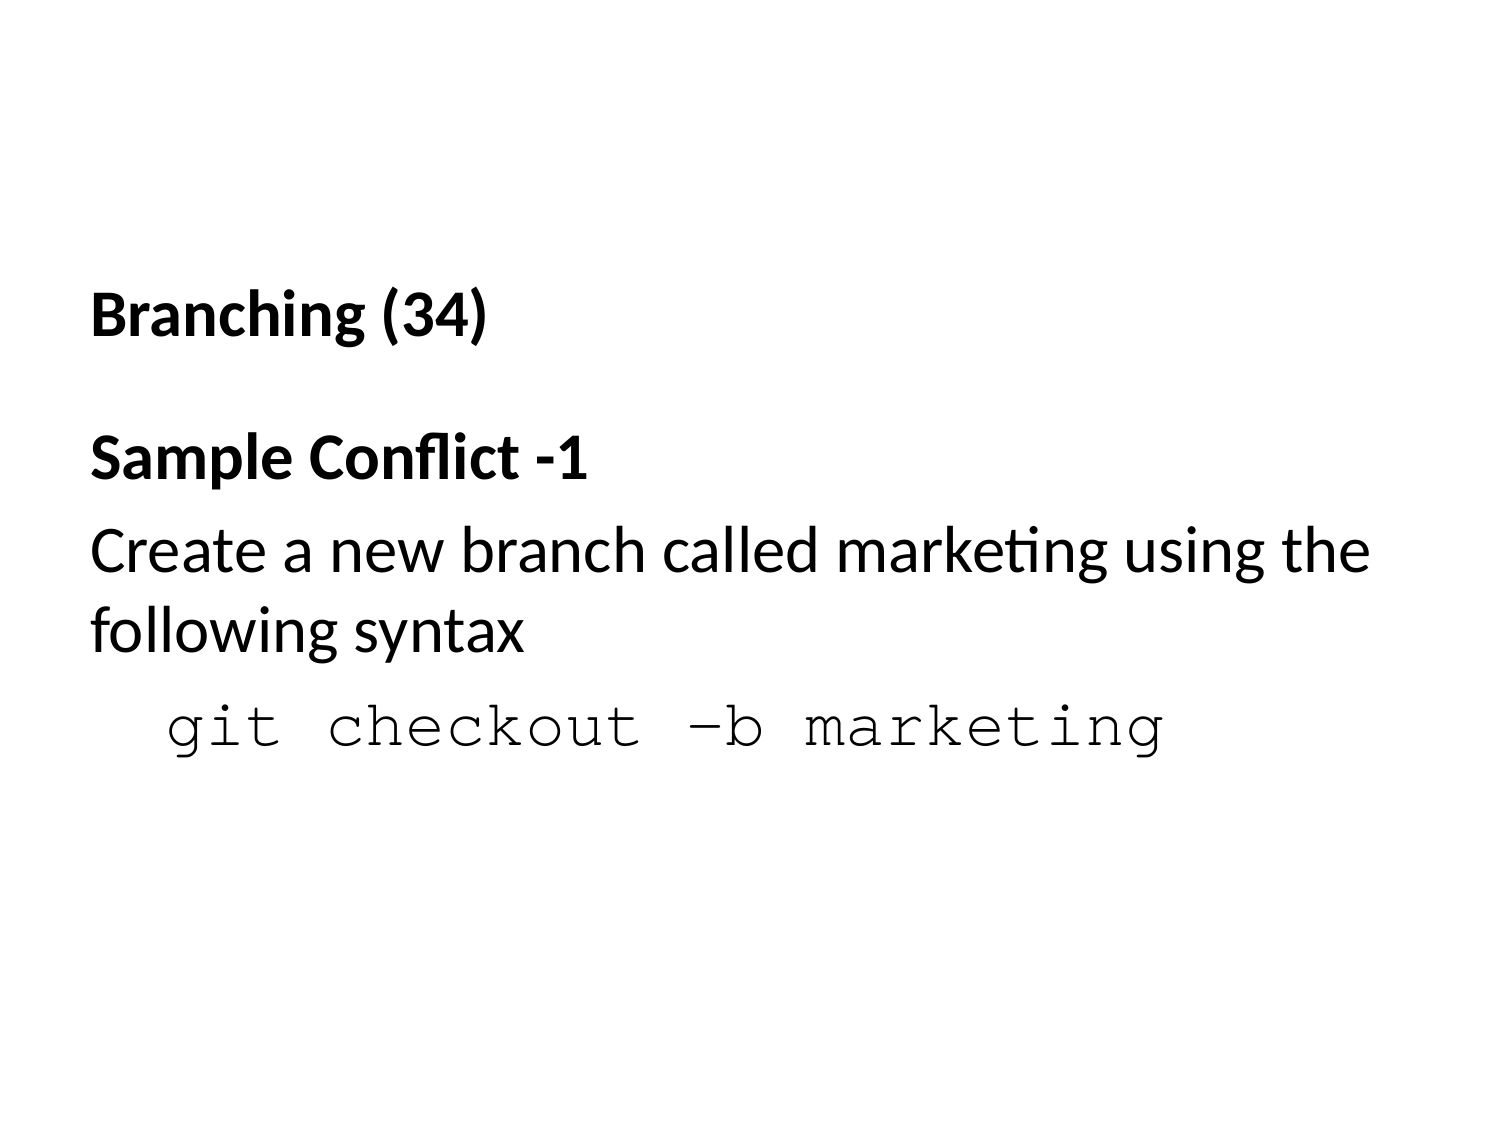

Branching (34)
Sample Conflict -1
Create a new branch called marketing using the following syntax
git checkout –b marketing